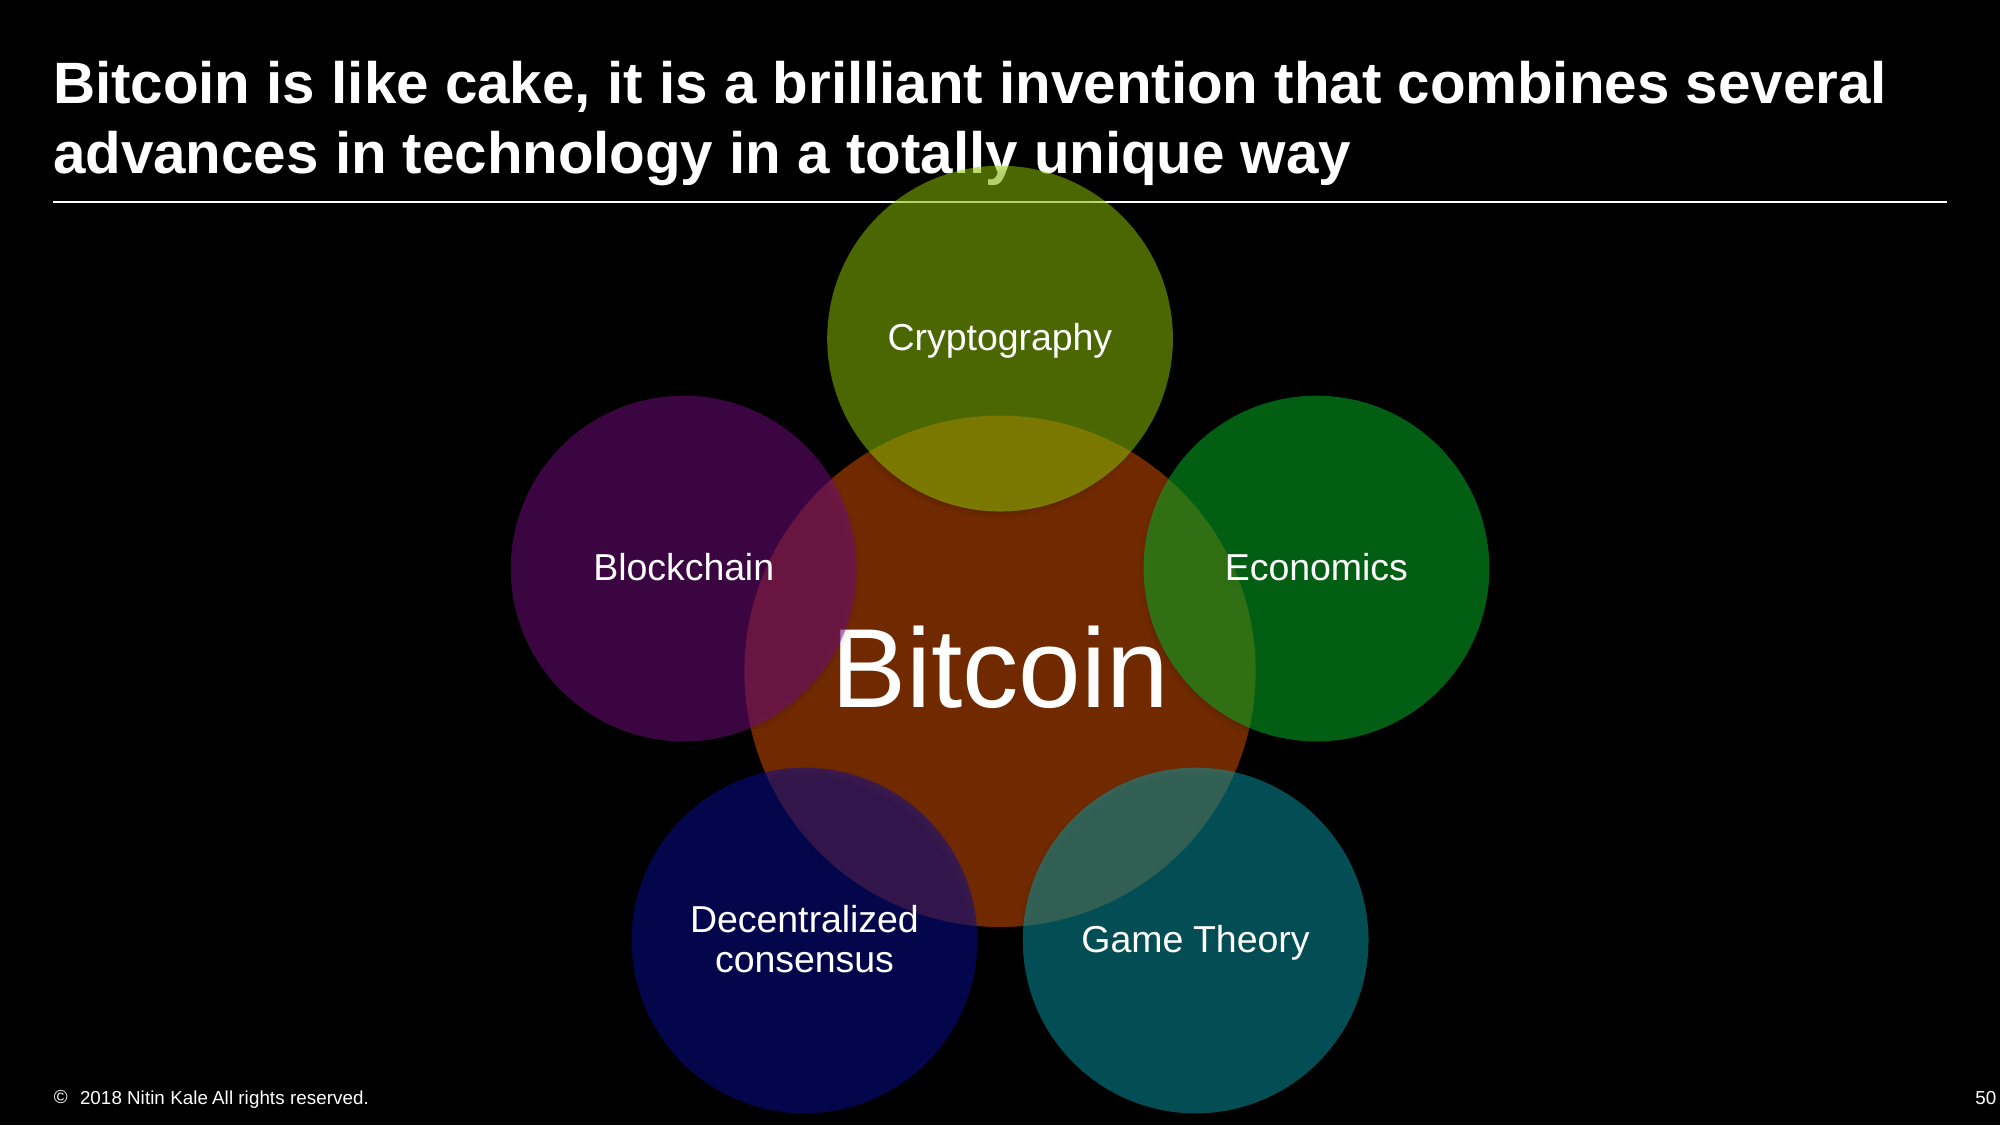

# Bitcoin is like cake, it is a brilliant invention that combines several advances in technology in a totally unique way
Bitcoin
Cryptography
Economics
Game Theory
Decentralized consensus
Blockchain